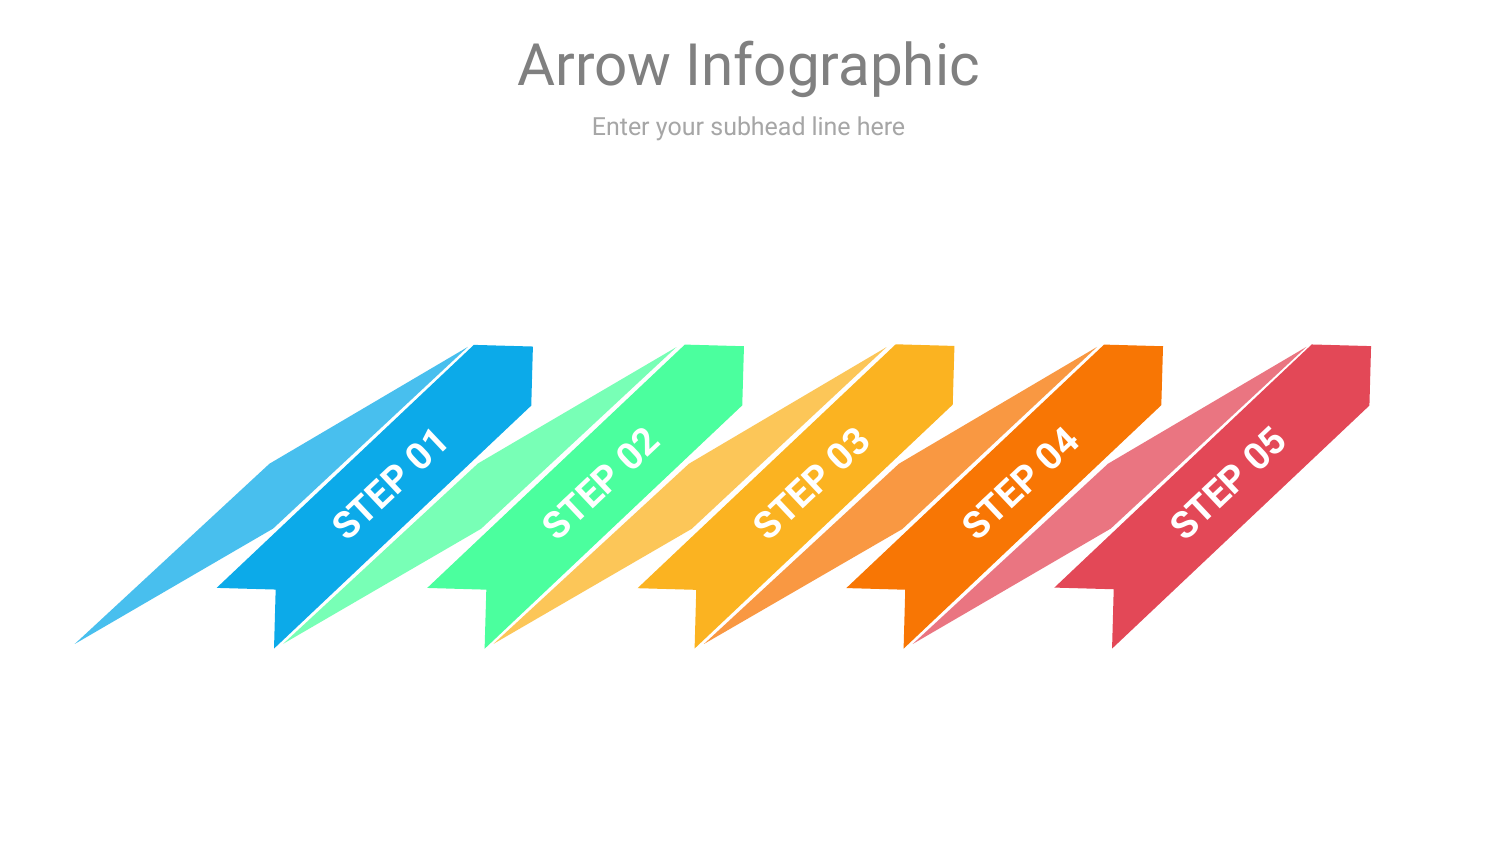

# Arrow Infographic
Enter your subhead line here

STEP 05
STEP 02
STEP 01
STEP 04
STEP 03